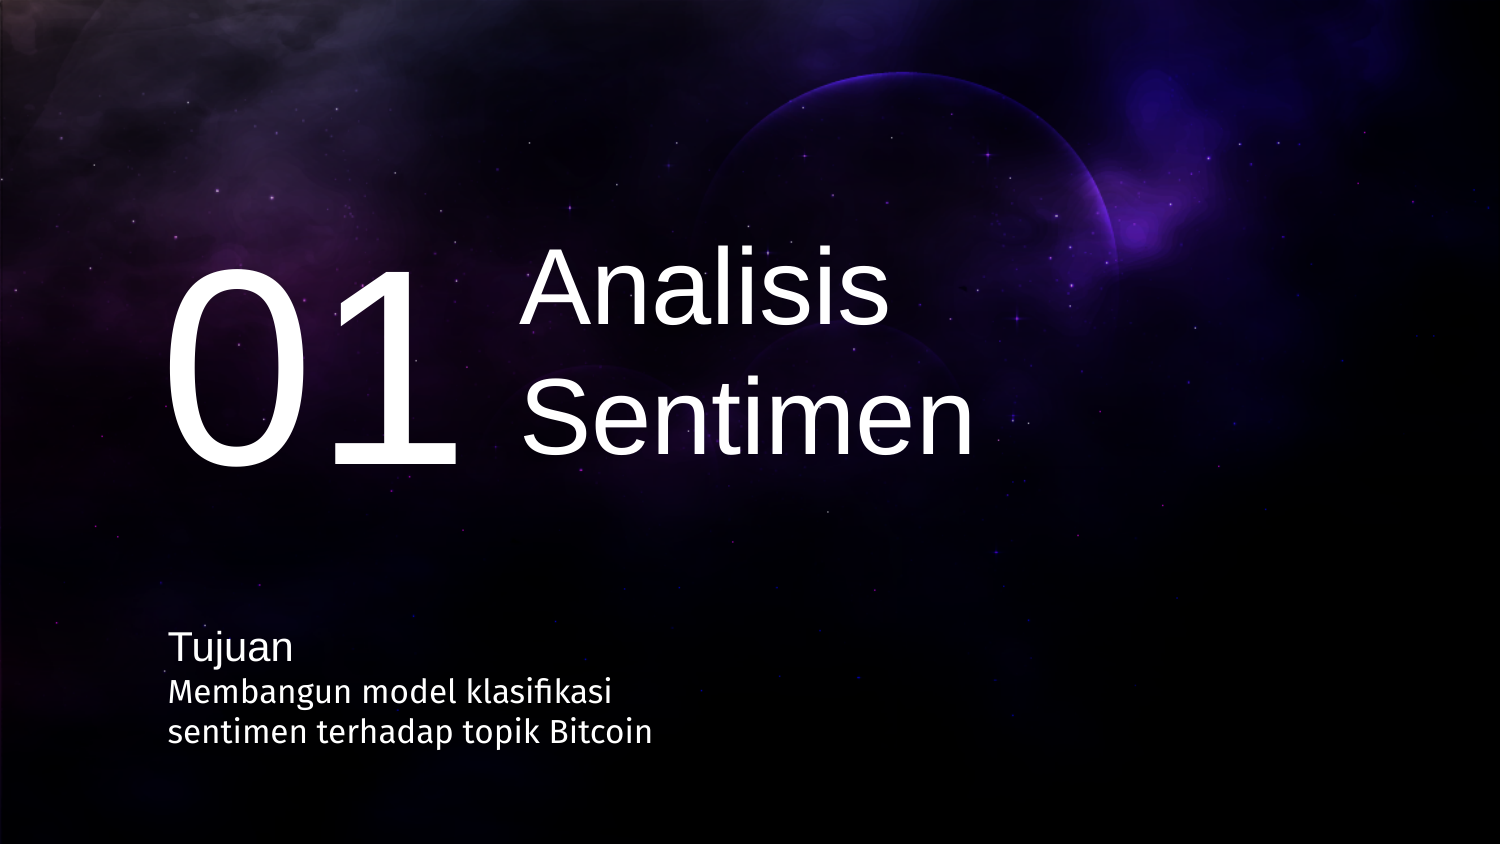

# Analisis Sentimen
01
Tujuan
Membangun model klasifikasi
sentimen terhadap topik Bitcoin